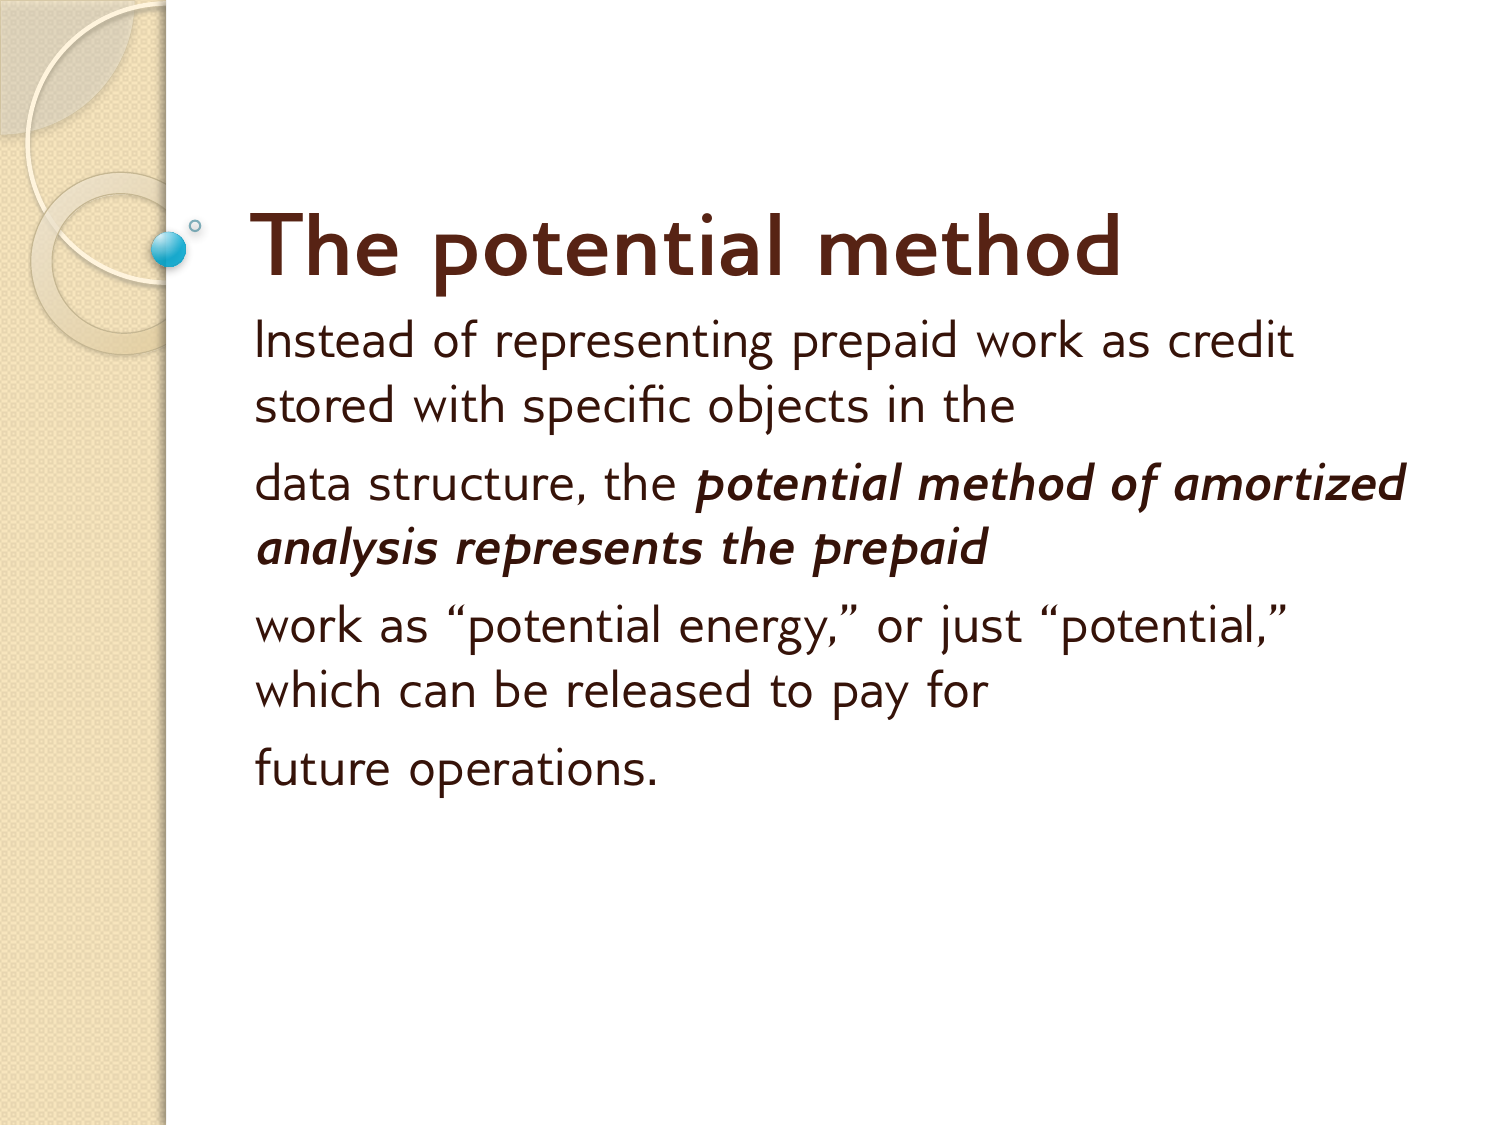

# The potential method
Instead of representing prepaid work as credit stored with specific objects in the
data structure, the potential method of amortized analysis represents the prepaid
work as “potential energy,” or just “potential,” which can be released to pay for
future operations.